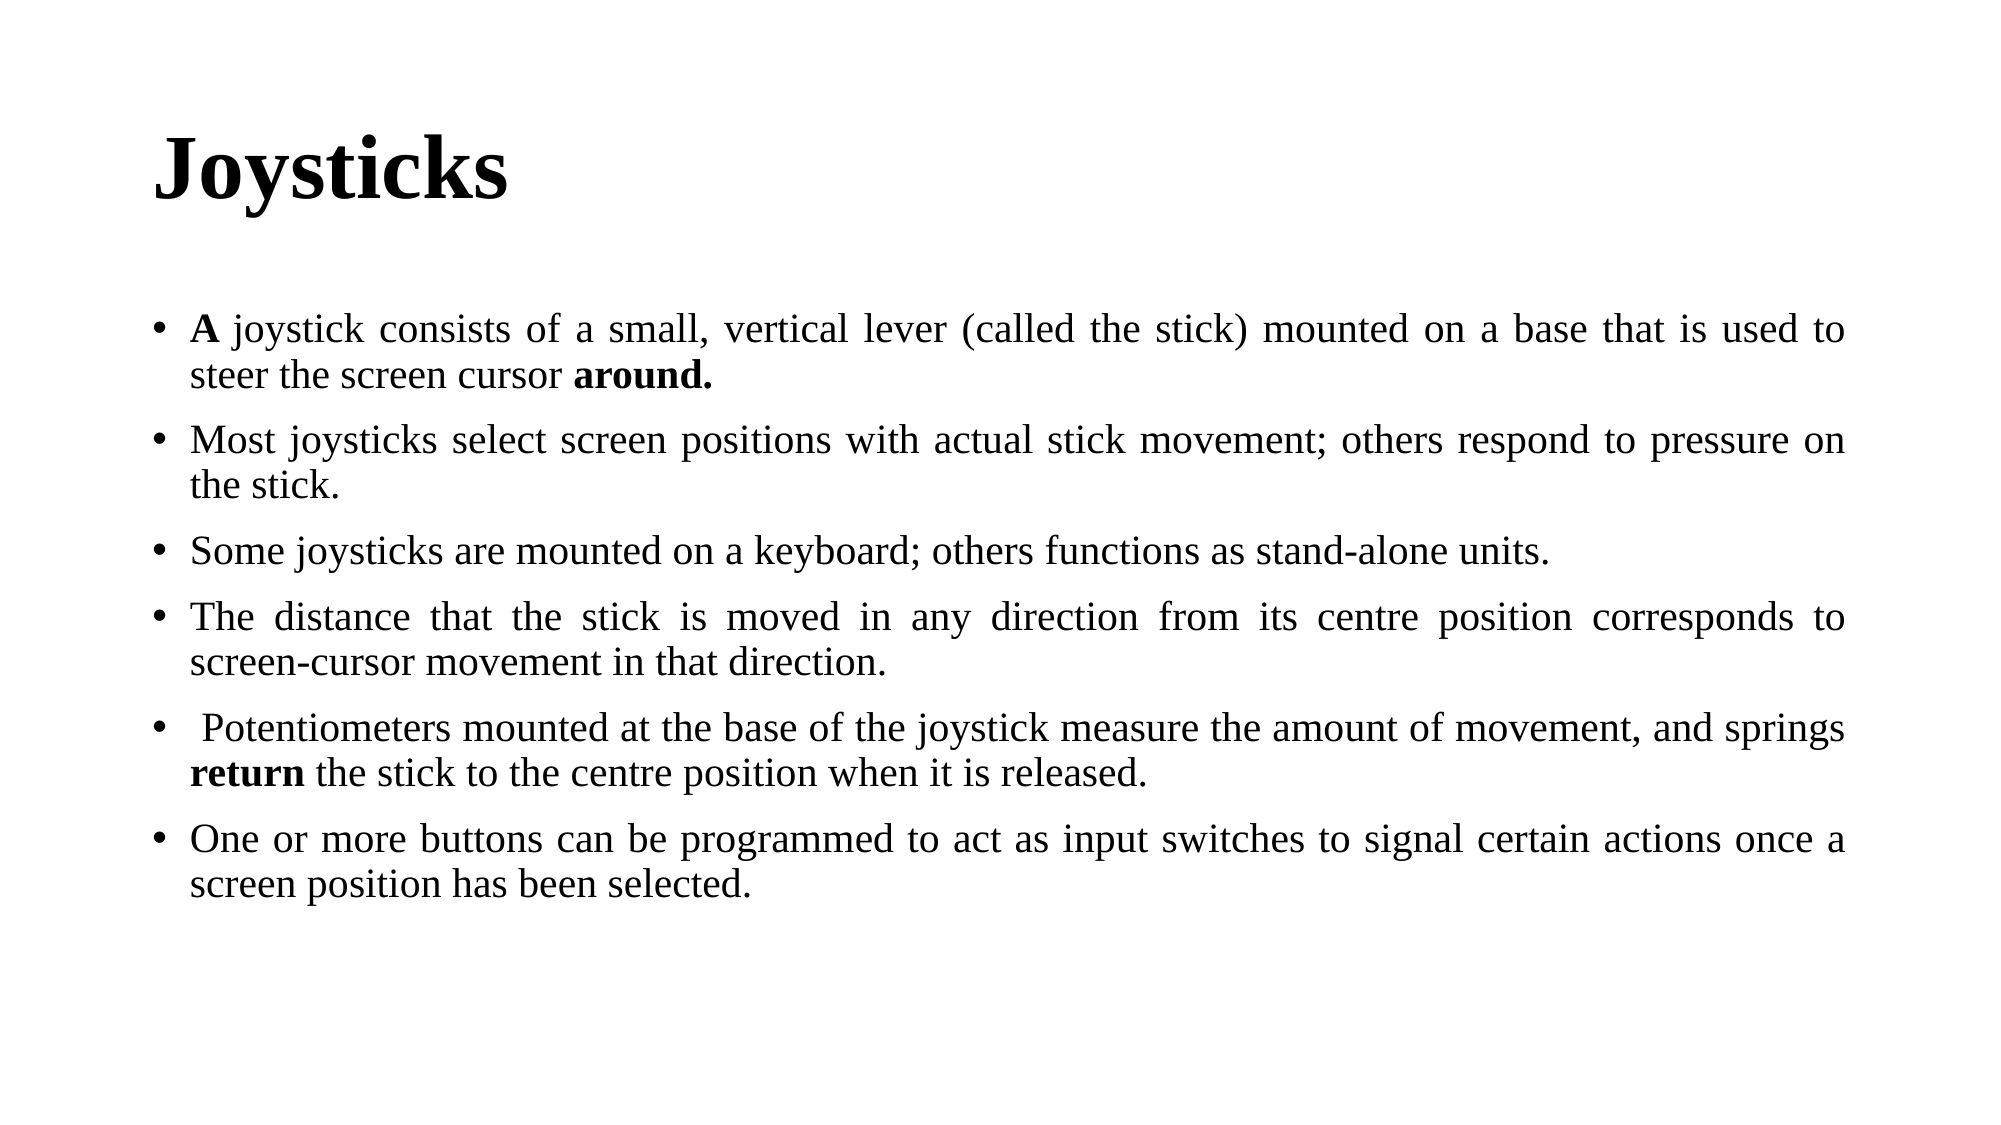

# Joysticks
A joystick consists of a small, vertical lever (called the stick) mounted on a base that is used to steer the screen cursor around.
Most joysticks select screen positions with actual stick movement; others respond to pressure on the stick.
Some joysticks are mounted on a keyboard; others functions as stand-alone units.
The distance that the stick is moved in any direction from its centre position corresponds to screen-cursor movement in that direction.
 Potentiometers mounted at the base of the joystick measure the amount of movement, and springs return the stick to the centre position when it is released.
One or more buttons can be programmed to act as input switches to signal certain actions once a screen position has been selected.